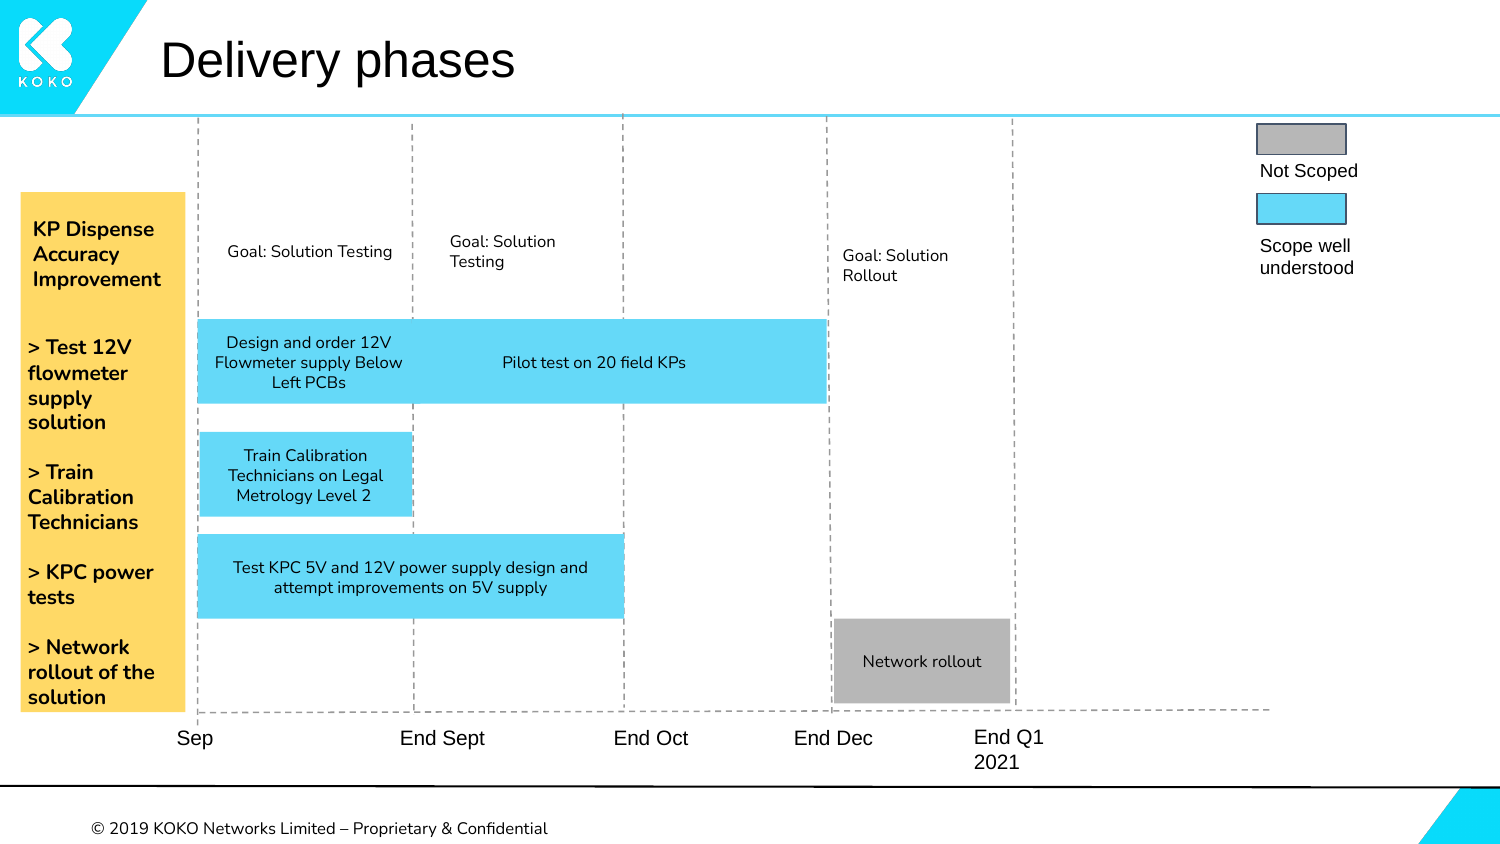

# Delivery phases

Not Scoped

KP Dispense Accuracy Improvement
Goal: Solution Testing
Goal: Solution Testing
Scope well understood
Goal: Solution Rollout
> Test 12V flowmeter supply solution

> Train Calibration Technicians

> KPC power tests

> Network rollout of the solution

Design and order 12V Flowmeter supply Below Left PCBs
Pilot test on 20 field KPs
Train Calibration Technicians on Legal Metrology Level 2
Test KPC 5V and 12V power supply design and attempt improvements on 5V supply
Network rollout
End Q1 2021
End Sept
End Oct
End Dec
Sep